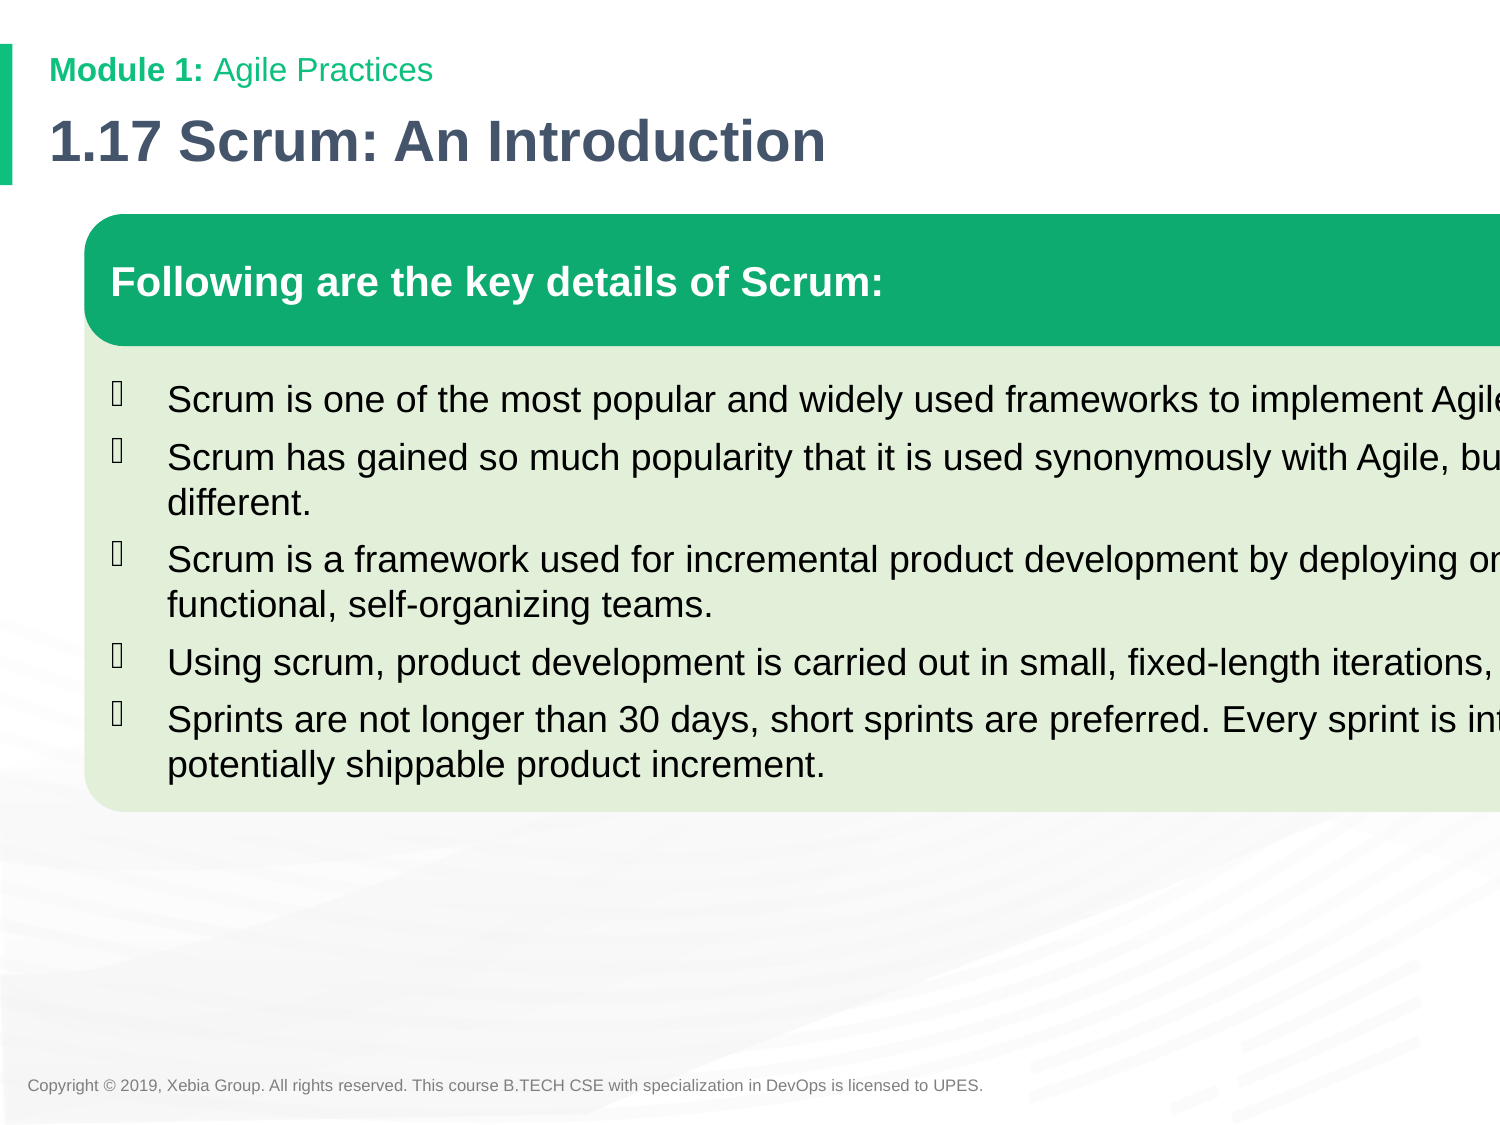

# 1.17 Scrum: An Introduction
Following are the key details of Scrum:
Scrum is one of the most popular and widely used frameworks to implement Agile in industry projects.
Scrum has gained so much popularity that it is used synonymously with Agile, but in reality they are different.
Scrum is a framework used for incremental product development by deploying one or more cross-functional, self-organizing teams.
Using scrum, product development is carried out in small, fixed-length iterations, called sprints.
Sprints are not longer than 30 days, short sprints are preferred. Every sprint is intended to build a potentially shippable product increment.